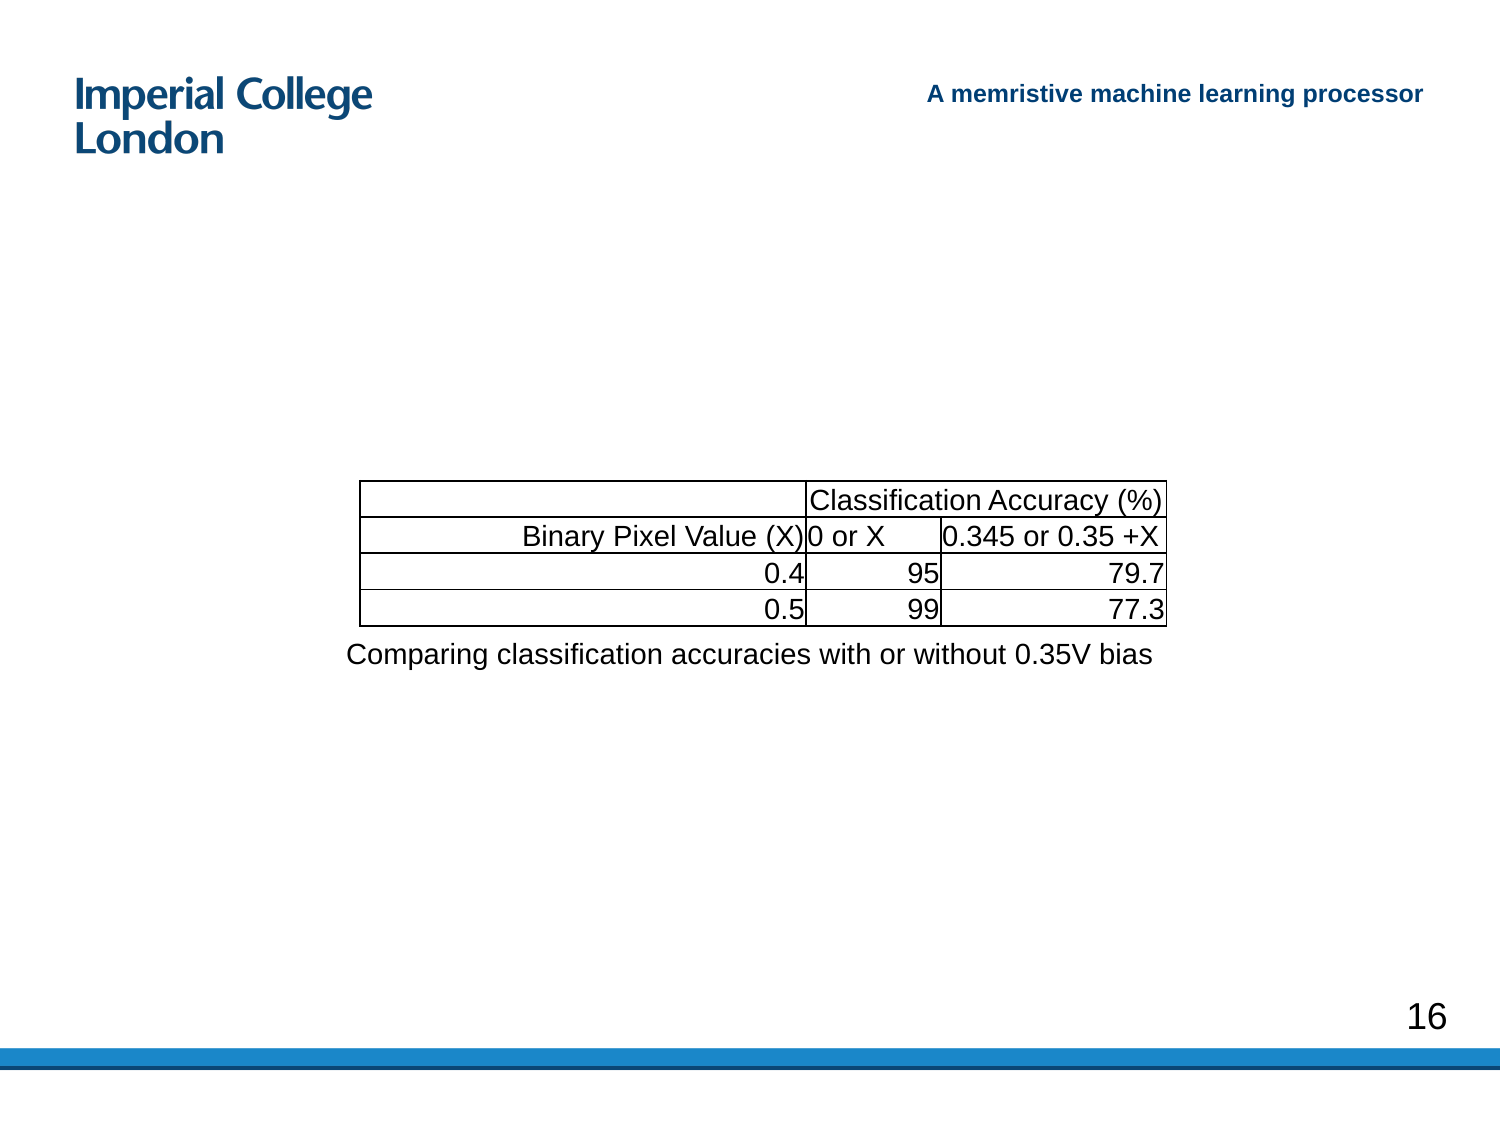

A memristive machine learning processor

|  | Classification Accuracy (%) |  |
| --- | --- | --- |
| Binary Pixel Value (X) | 0 or X | 0.345 or 0.35 +X |
| 0.4 | 95 | 79.7 |
| 0.5 | 99 | 77.3 |
Comparing classification accuracies with or without 0.35V bias
16